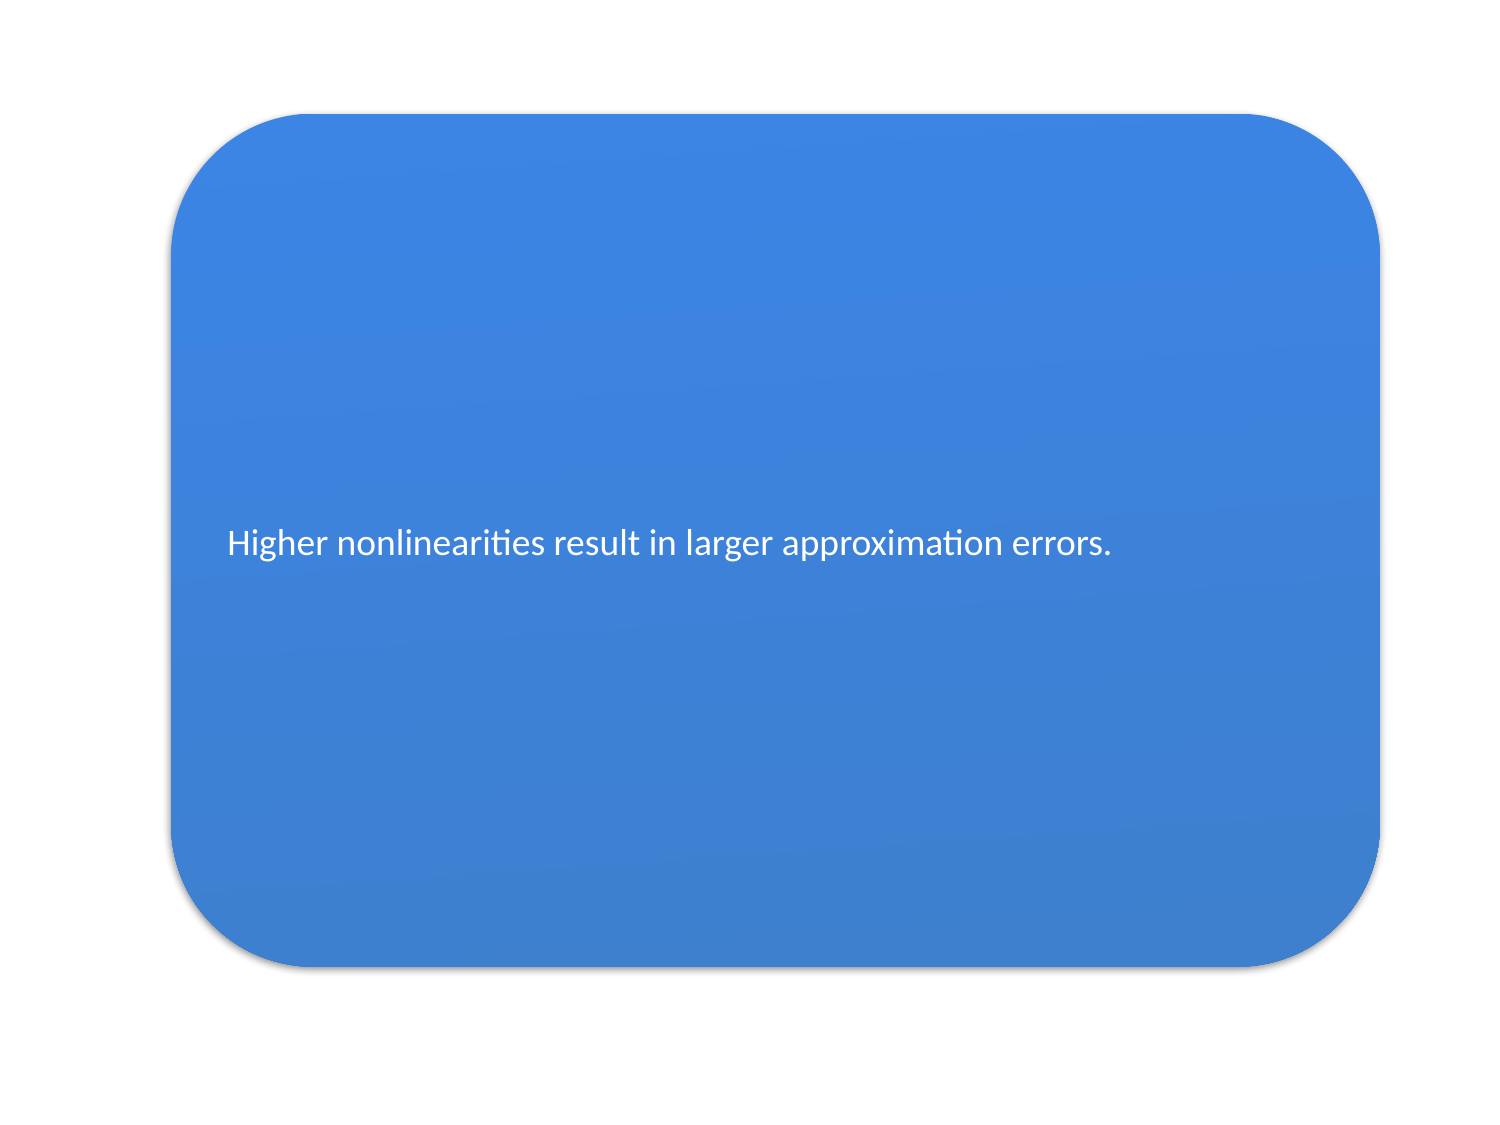

Higher nonlinearities result in larger approximation errors.